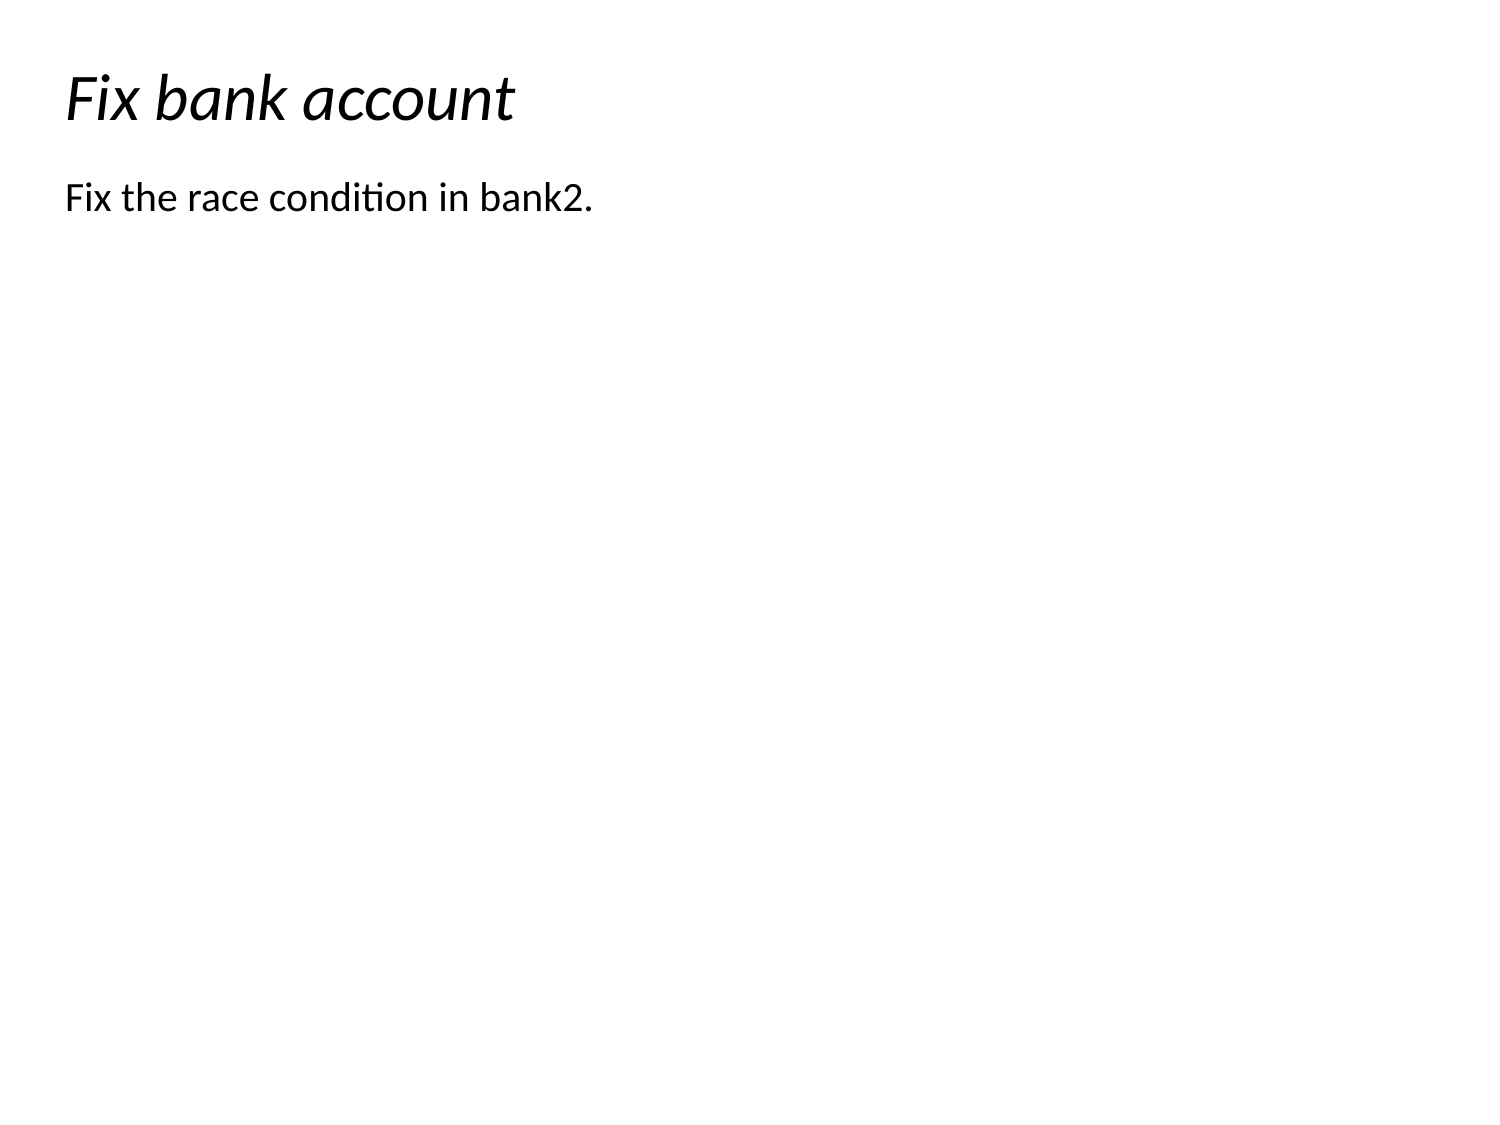

# Fix bank account
Fix the race condition in bank2.